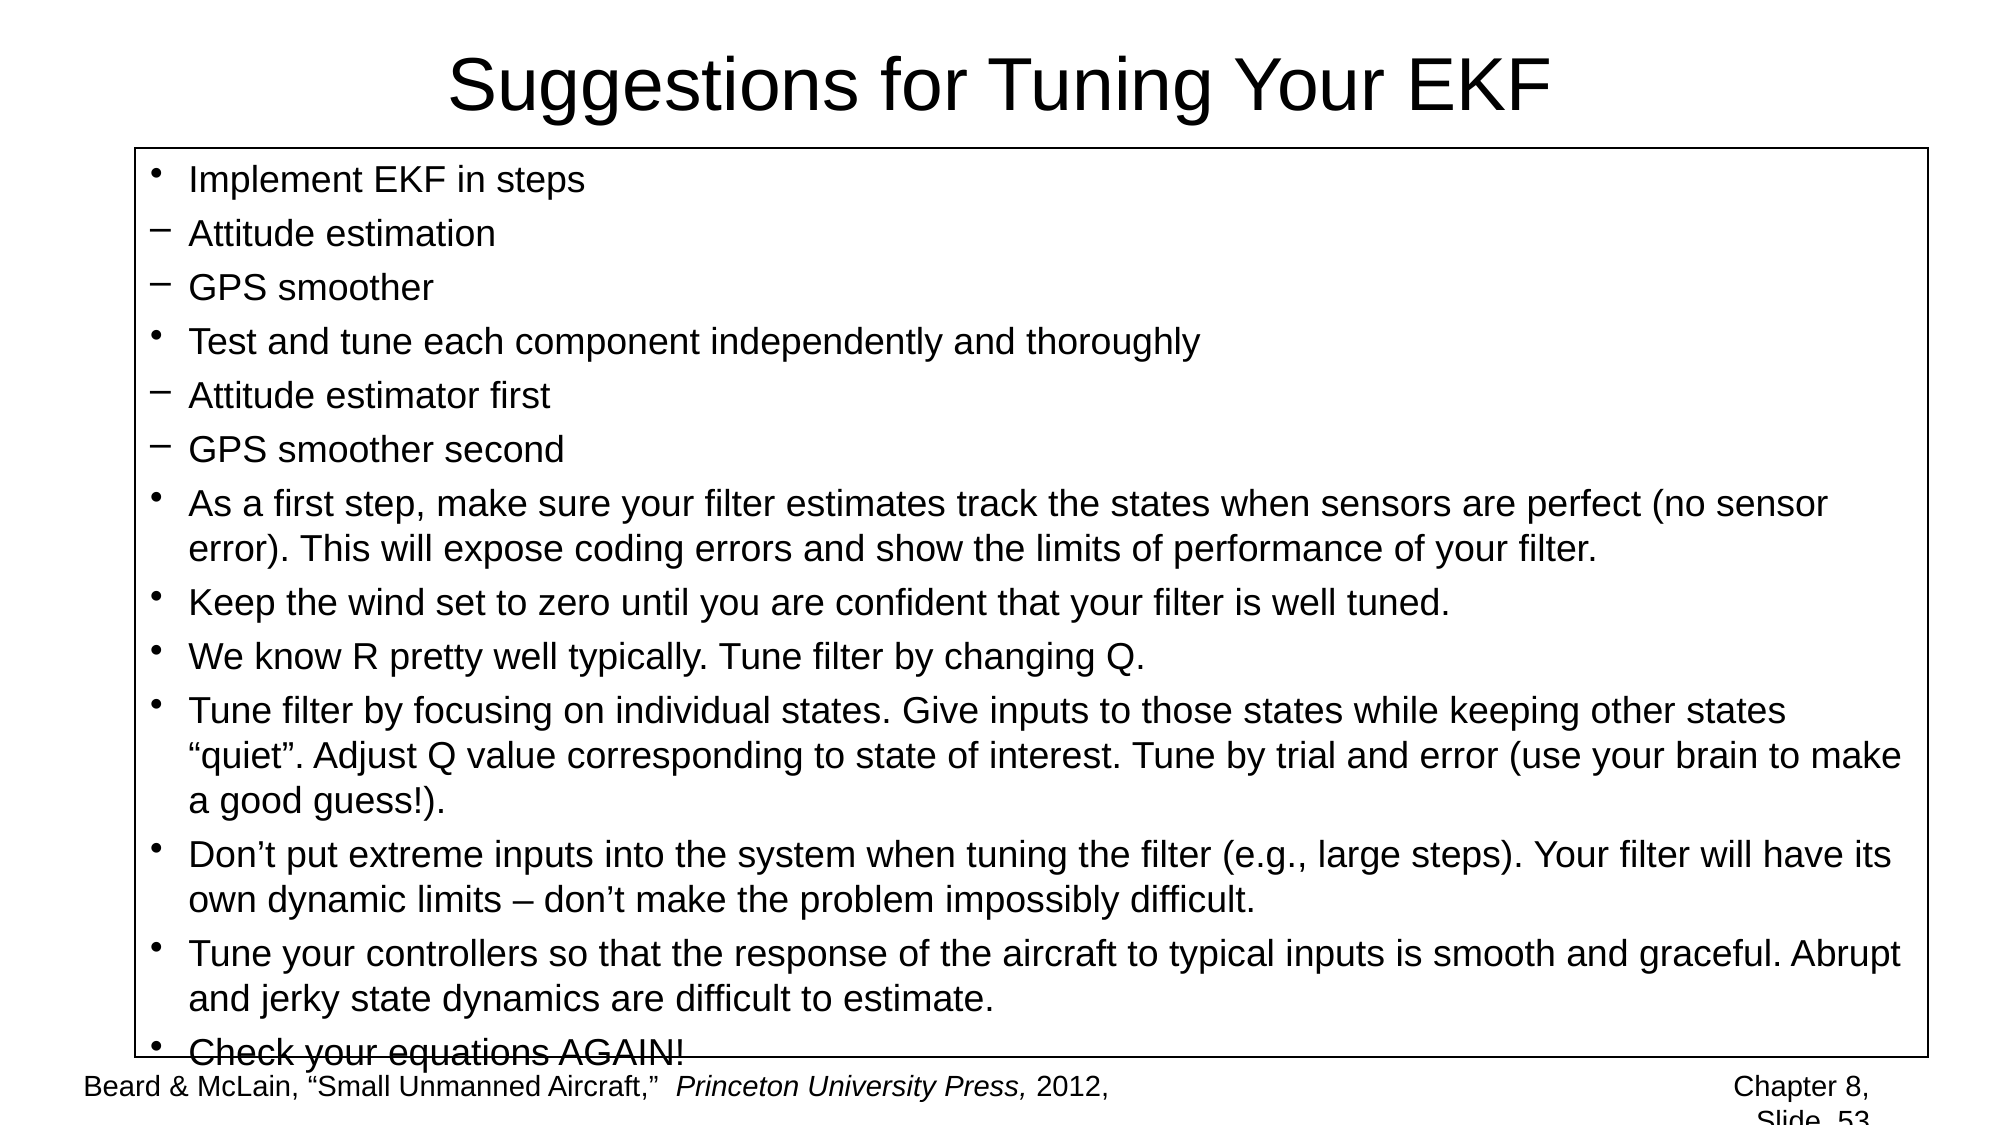

# Suggestions for Tuning Your EKF
Implement EKF in steps
Attitude estimation
GPS smoother
Test and tune each component independently and thoroughly
Attitude estimator first
GPS smoother second
As a first step, make sure your filter estimates track the states when sensors are perfect (no sensor error). This will expose coding errors and show the limits of performance of your filter.
Keep the wind set to zero until you are confident that your filter is well tuned.
We know R pretty well typically. Tune filter by changing Q.
Tune filter by focusing on individual states. Give inputs to those states while keeping other states “quiet”. Adjust Q value corresponding to state of interest. Tune by trial and error (use your brain to make a good guess!).
Don’t put extreme inputs into the system when tuning the filter (e.g., large steps). Your filter will have its own dynamic limits – don’t make the problem impossibly difficult.
Tune your controllers so that the response of the aircraft to typical inputs is smooth and graceful. Abrupt and jerky state dynamics are difficult to estimate.
Check your equations AGAIN!